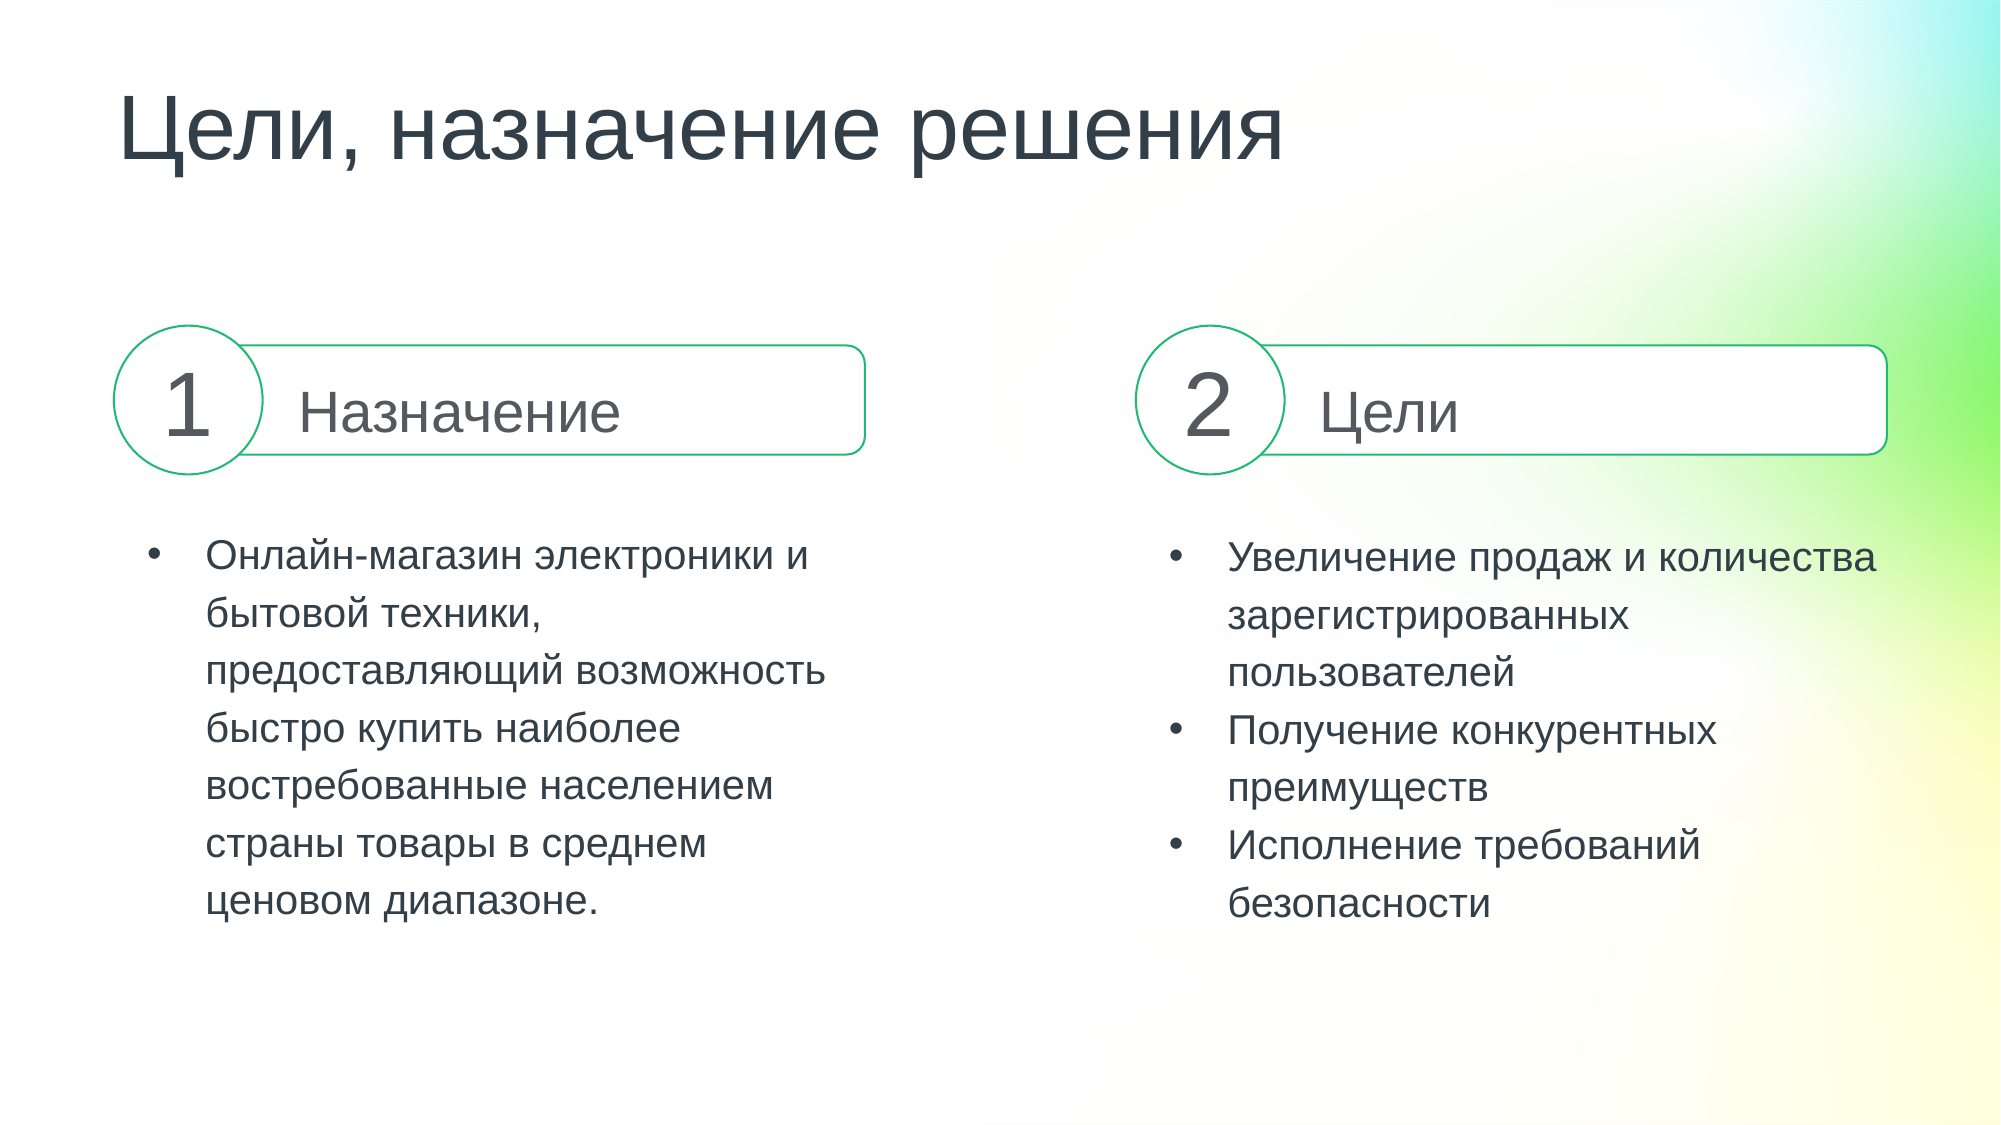

# Цели, назначение решения
1
2
Назначение
Цели
Онлайн-магазин электроники и бытовой техники, предоставляющий возможность быстро купить наиболее востребованные населением страны товары в среднем ценовом диапазоне.
Увеличение продаж и количества зарегистрированных пользователей
Получение конкурентных преимуществ
Исполнение требований безопасности